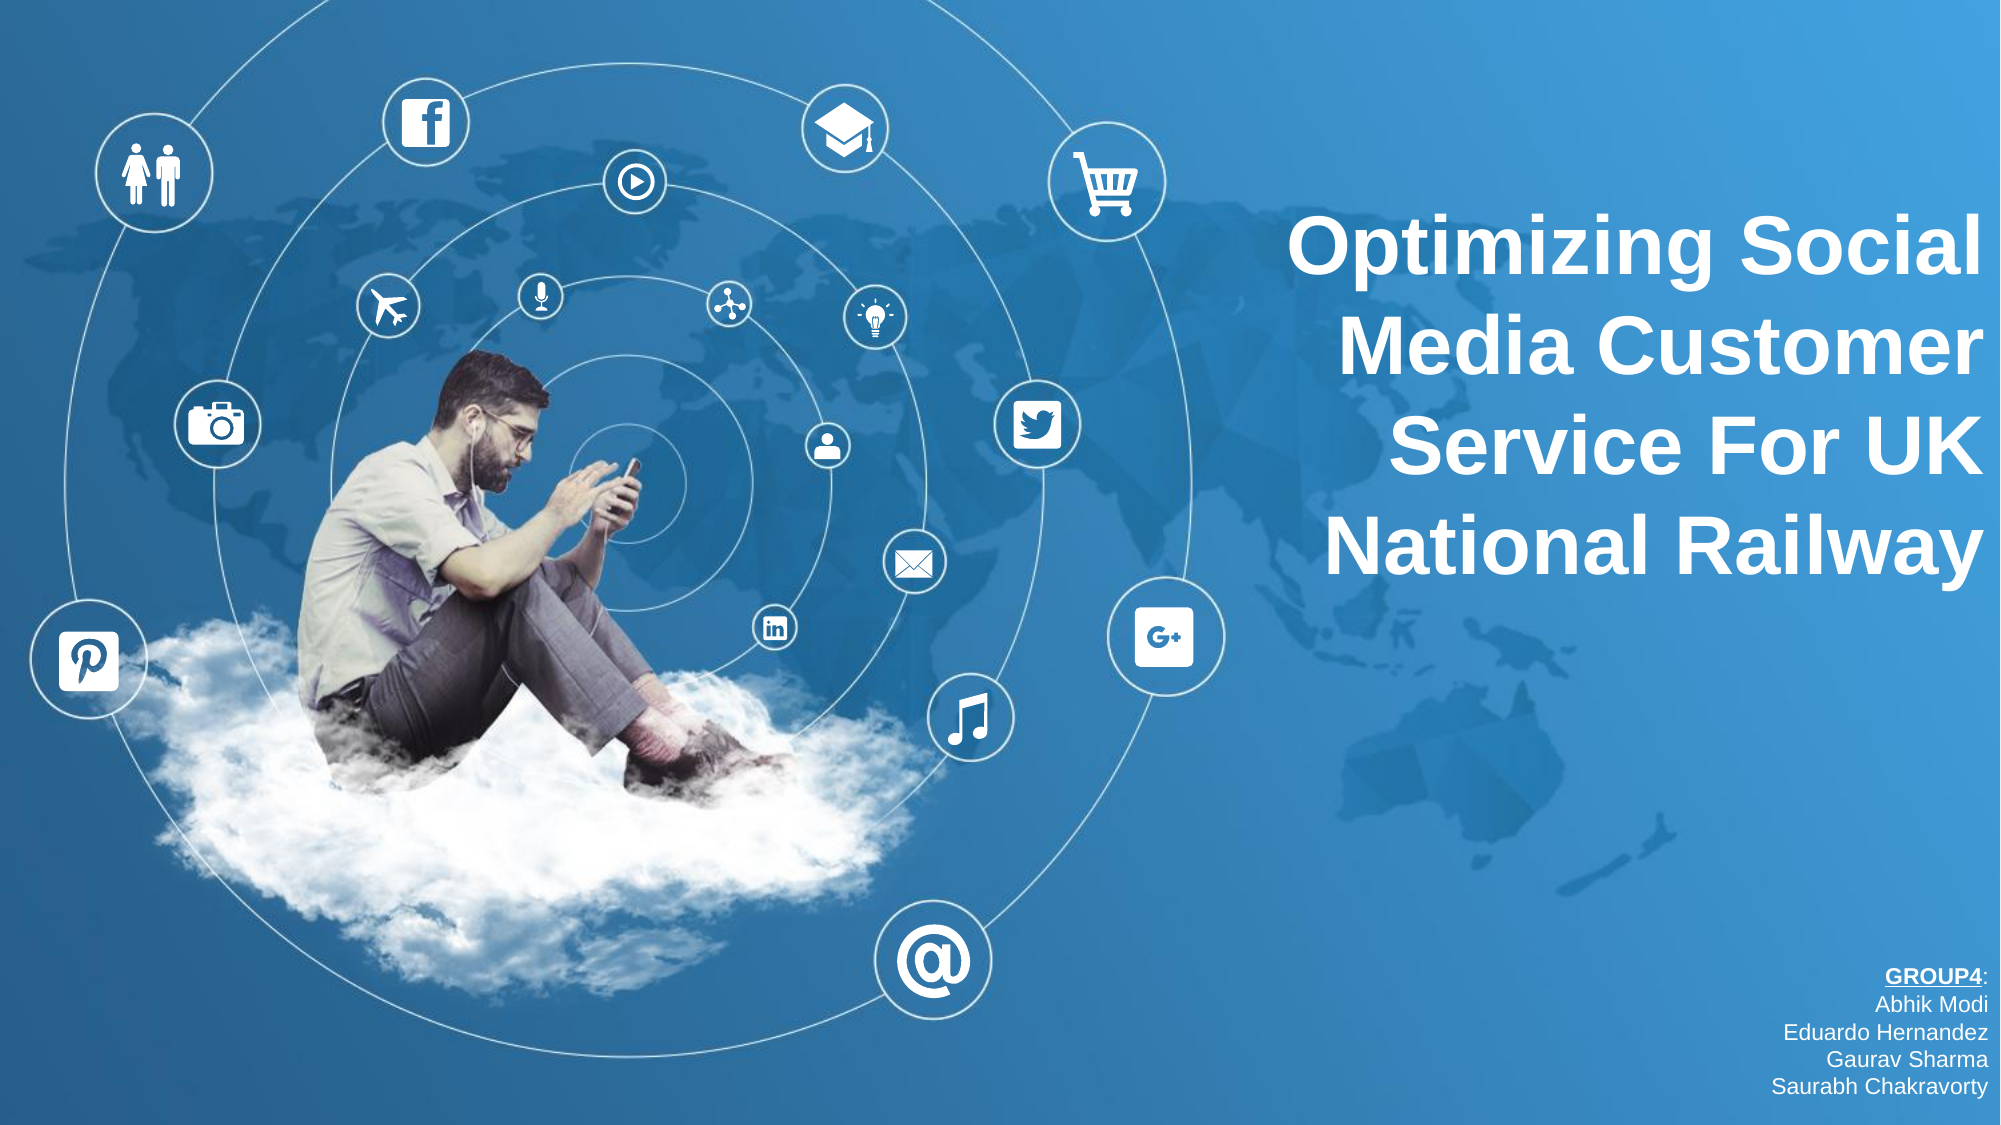

Optimizing Social Media Customer Service For UK National Railway

GROUP4:
Abhik Modi
Eduardo Hernandez
Gaurav Sharma
Saurabh Chakravorty